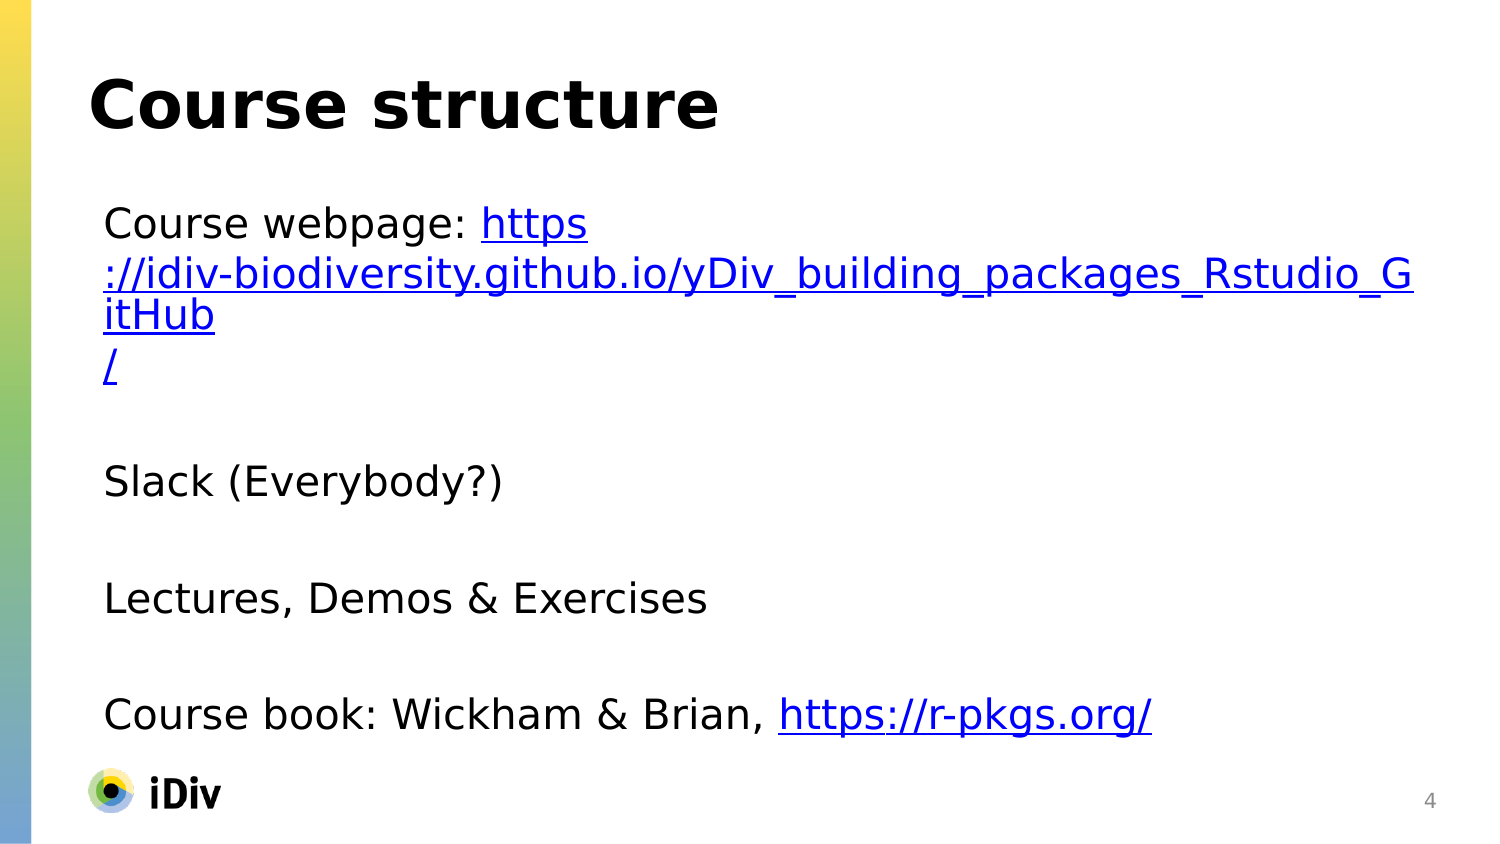

Course structure
Course webpage: https://idiv-biodiversity.github.io/yDiv_building_packages_Rstudio_GitHub/

Slack (Everybody?)

Lectures, Demos & Exercises

Course book: Wickham & Brian, https://r-pkgs.org/

4